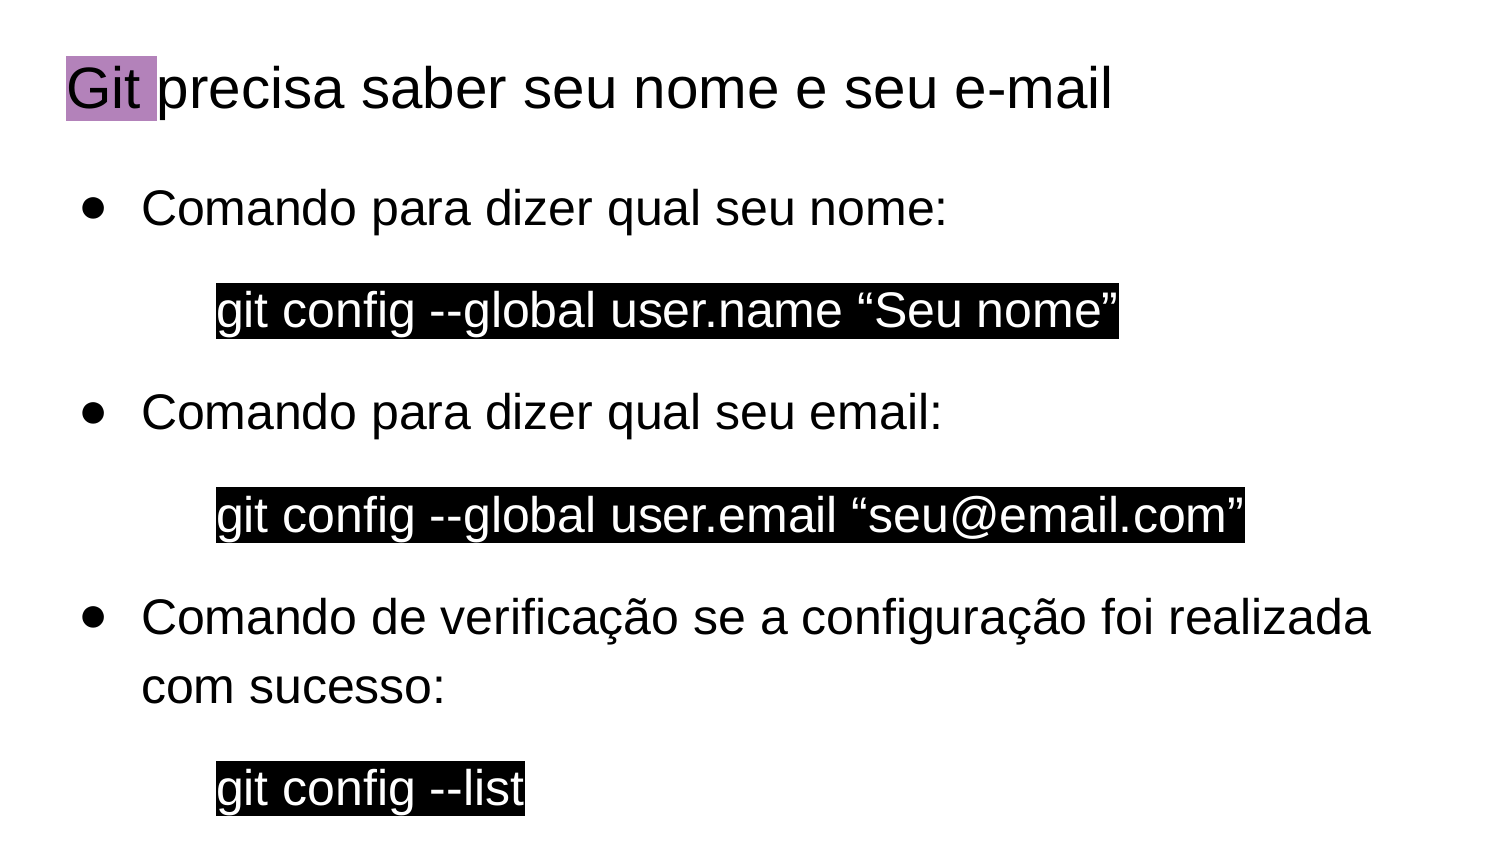

# Git precisa saber seu nome e seu e-mail
Comando para dizer qual seu nome:
git config --global user.name “Seu nome”
Comando para dizer qual seu email:
git config --global user.email “seu@email.com”
Comando de verificação se a configuração foi realizada com sucesso:
git config --list